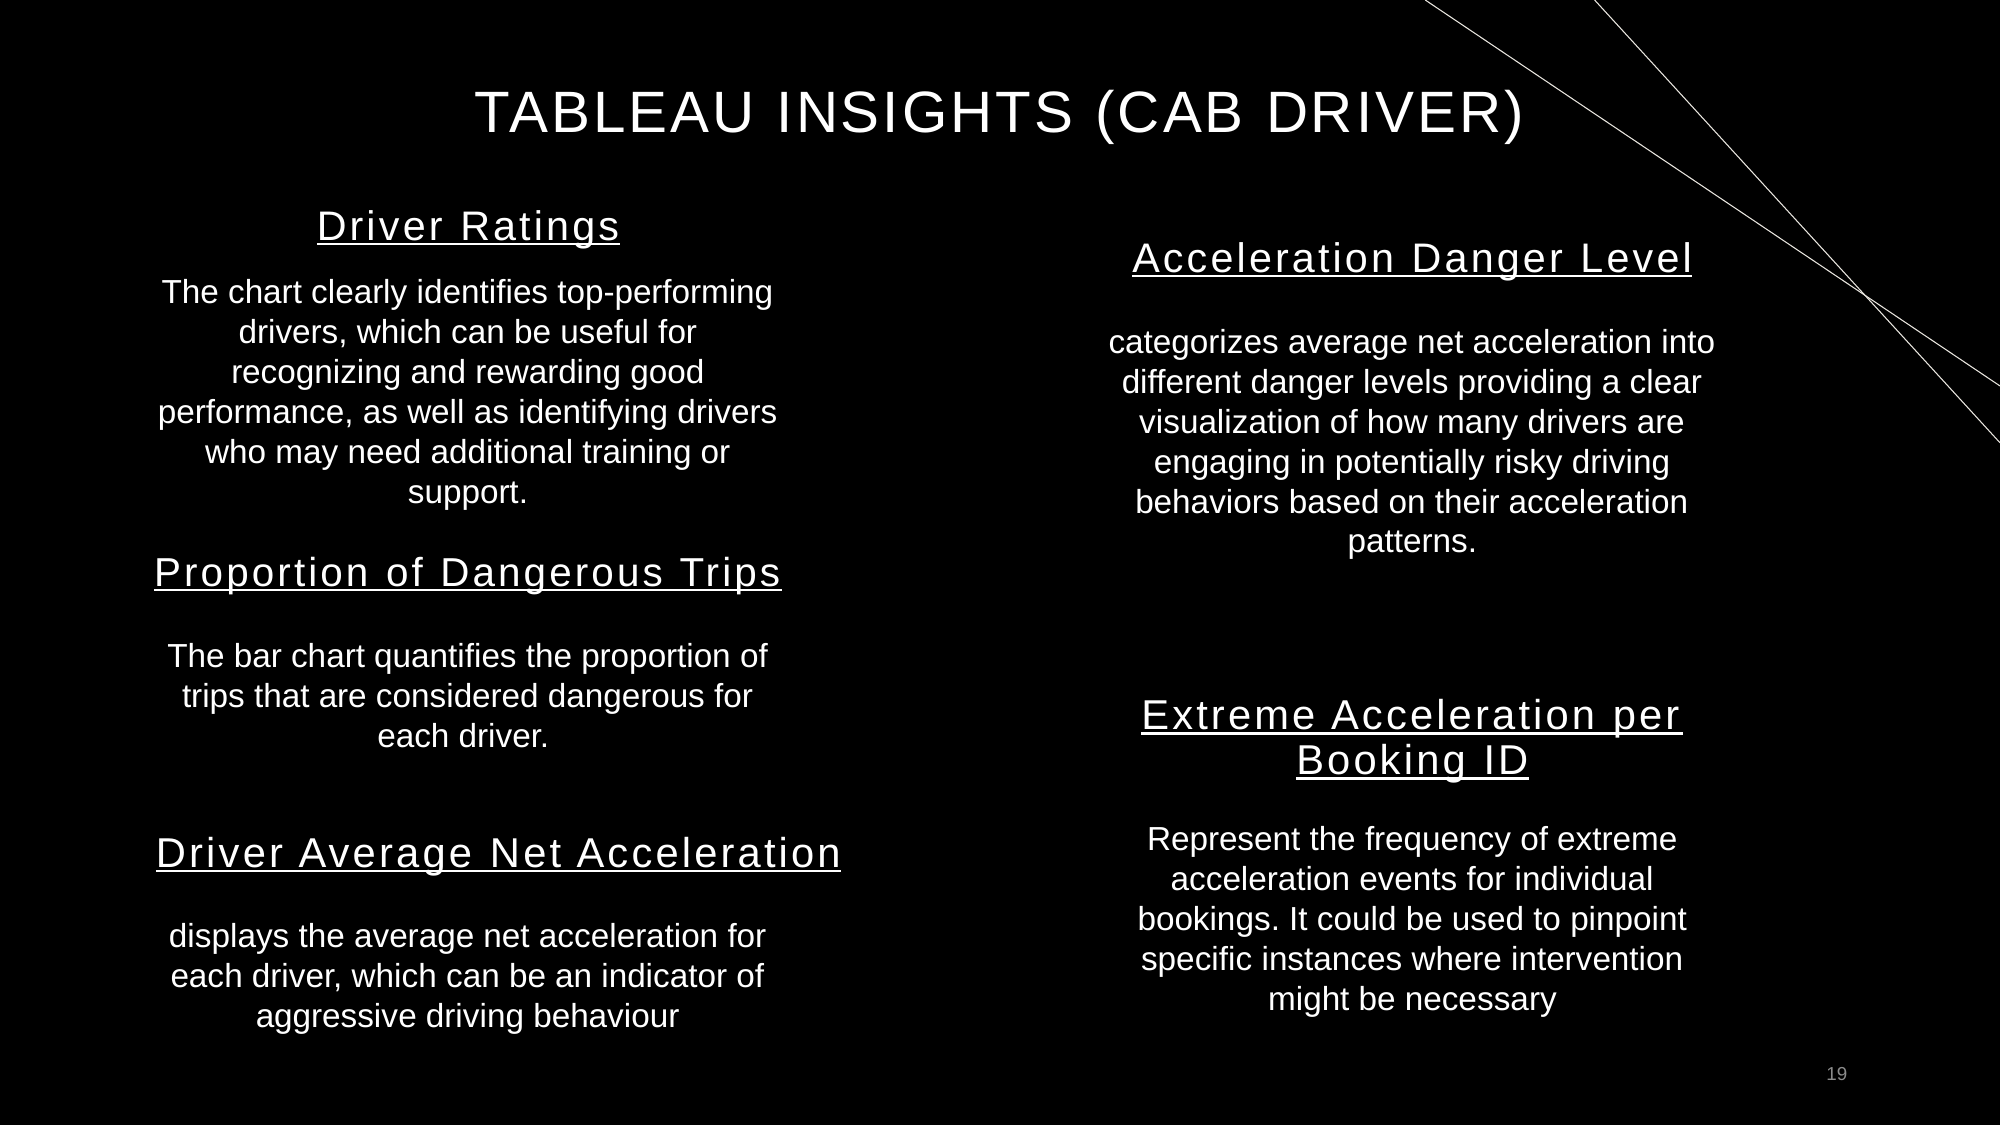

# Tableau insights (cab driver)
Driver Ratings
Acceleration Danger Level
The chart clearly identifies top-performing drivers, which can be useful for recognizing and rewarding good performance, as well as identifying drivers who may need additional training or support.
categorizes average net acceleration into different danger levels providing a clear visualization of how many drivers are engaging in potentially risky driving behaviors based on their acceleration patterns.
Proportion of Dangerous Trips
The bar chart quantifies the proportion of trips that are considered dangerous for each driver.
Extreme Acceleration per Booking ID
Represent the frequency of extreme acceleration events for individual bookings. It could be used to pinpoint specific instances where intervention might be necessary
Driver Average Net Acceleration
displays the average net acceleration for each driver, which can be an indicator of aggressive driving behaviour
19